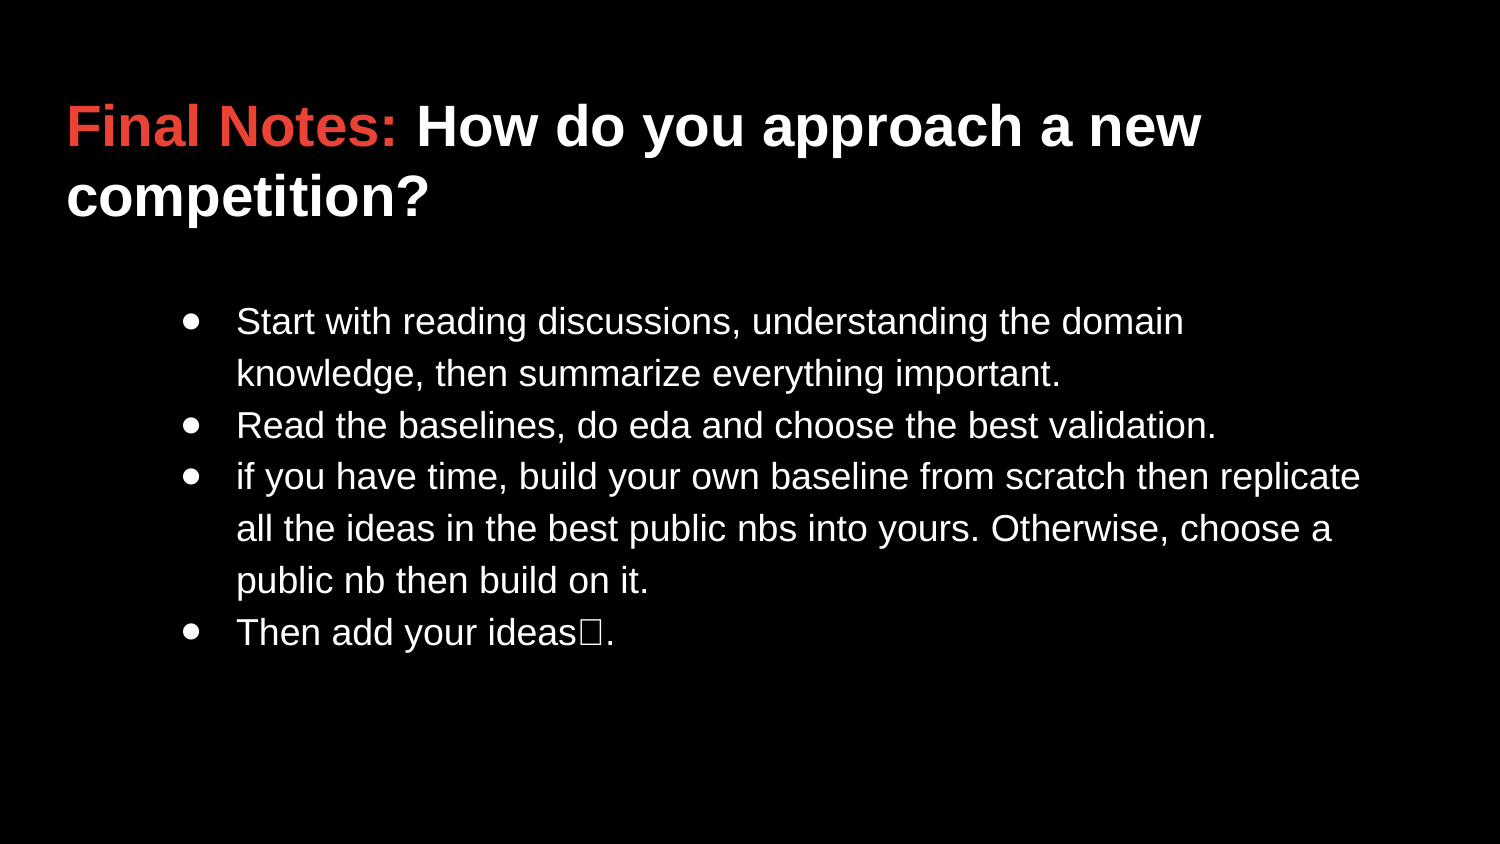

# Final Notes: How do you approach a new competition?
Start with reading discussions, understanding the domain knowledge, then summarize everything important.
Read the baselines, do eda and choose the best validation.
if you have time, build your own baseline from scratch then replicate all the ideas in the best public nbs into yours. Otherwise, choose a public nb then build on it.
Then add your ideas🫡.